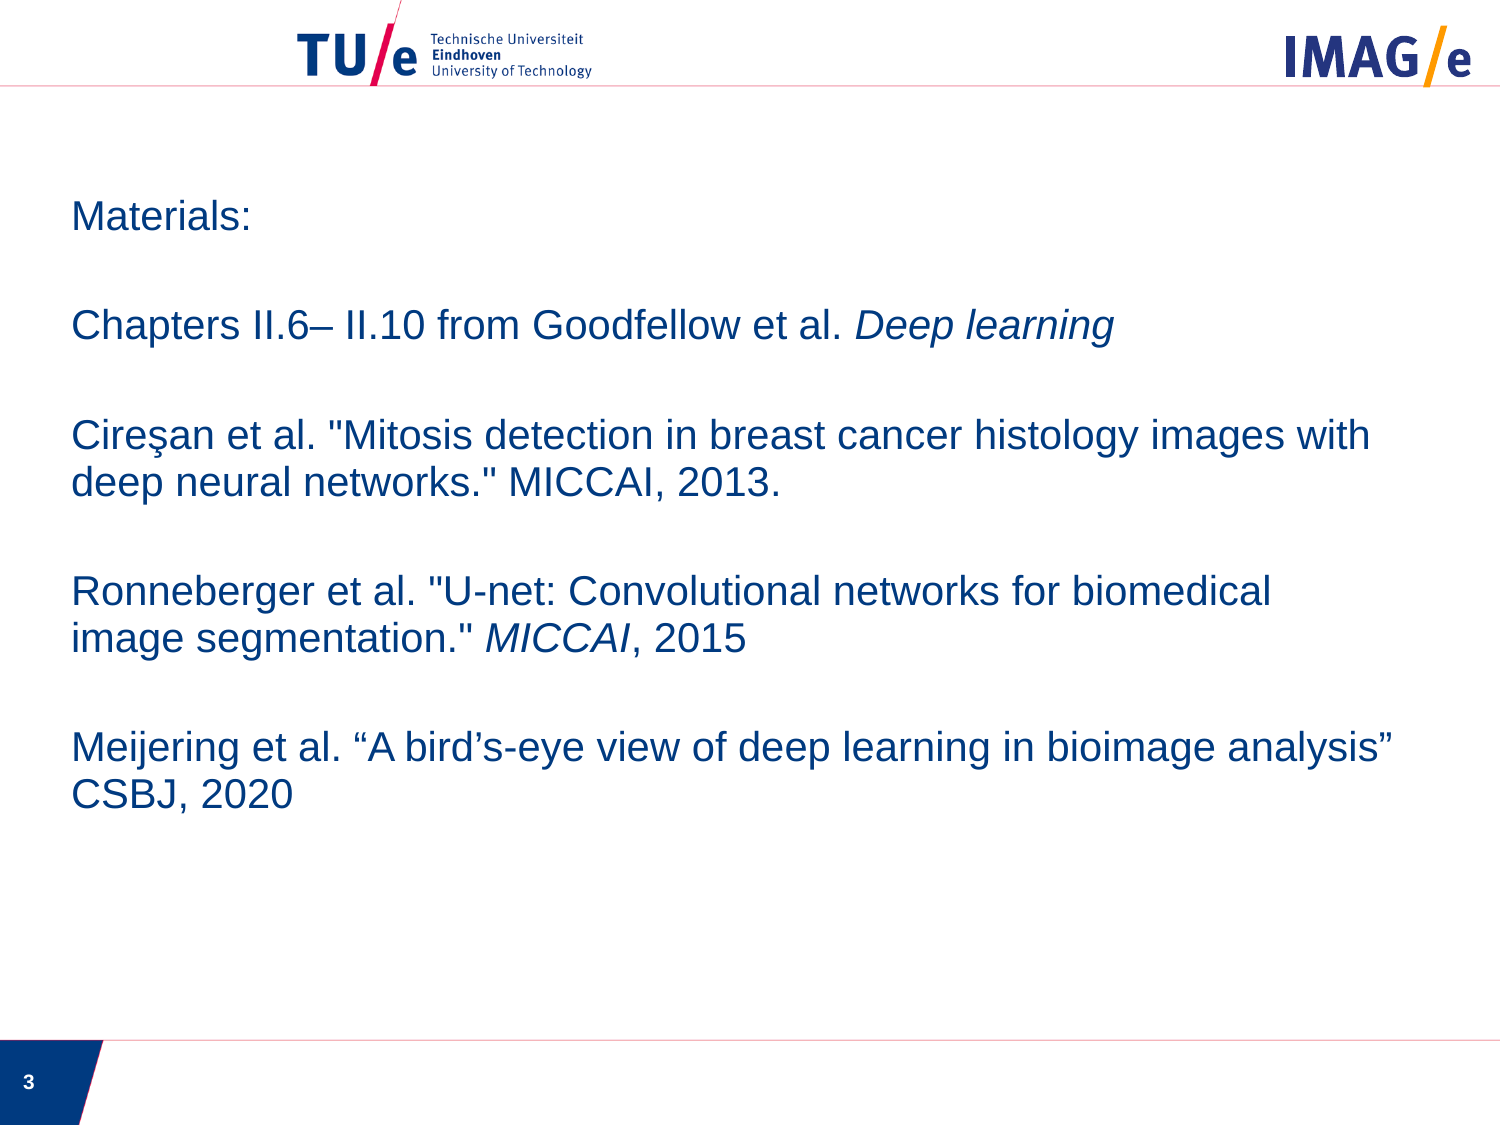

Materials:

Chapters II.6– II.10 from Goodfellow et al. Deep learning

Cireşan et al. "Mitosis detection in breast cancer histology images with deep neural networks." MICCAI, 2013.

Ronneberger et al. "U-net: Convolutional networks for biomedical image segmentation." MICCAI, 2015

Meijering et al. “A bird’s-eye view of deep learning in bioimage analysis” CSBJ, 2020

3